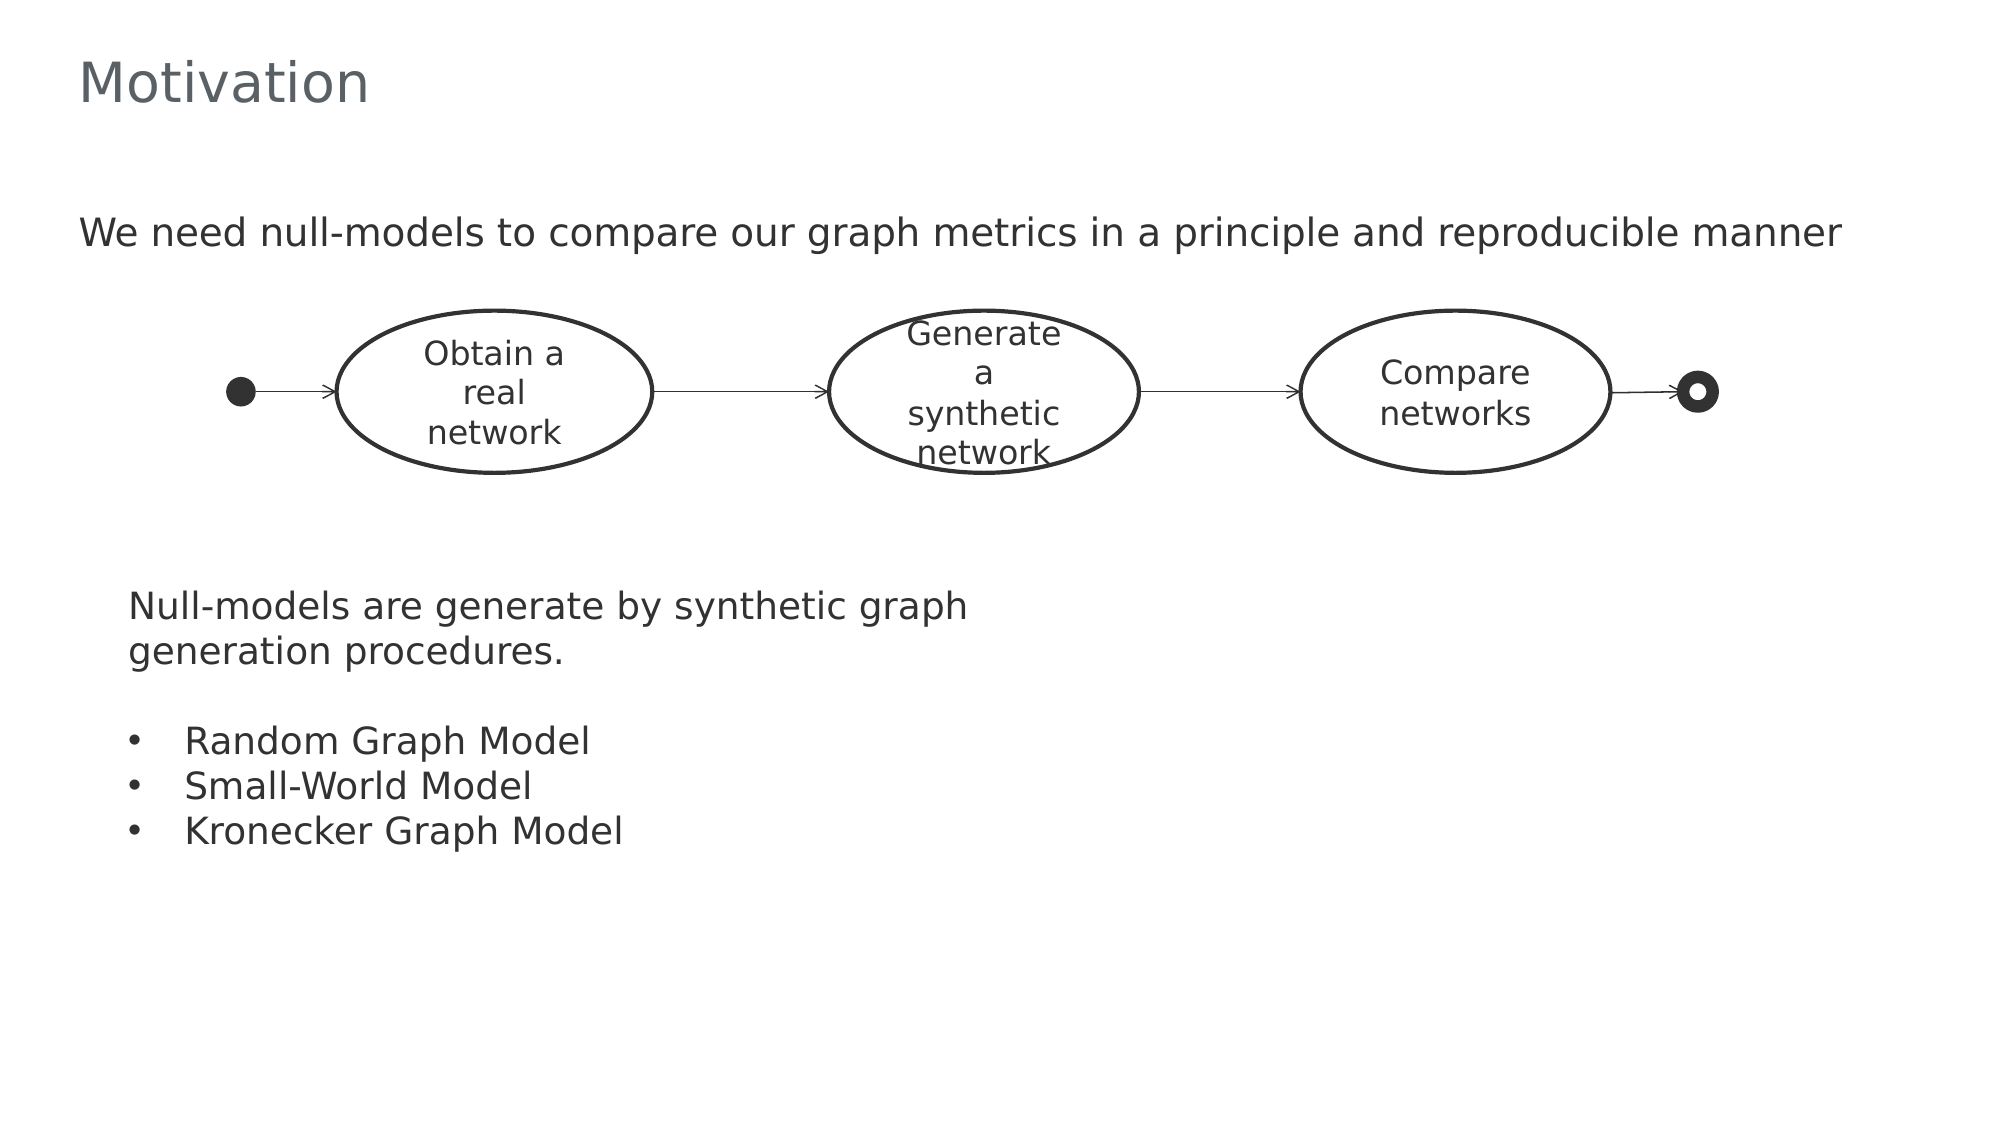

# Motivation
We need null-models to compare our graph metrics in a principle and reproducible manner

Obtain a real network
Generate a synthetic network
Compare networks

Null-models are generate by synthetic graph generation procedures.

Random Graph Model
Small-World Model
Kronecker Graph Model
21